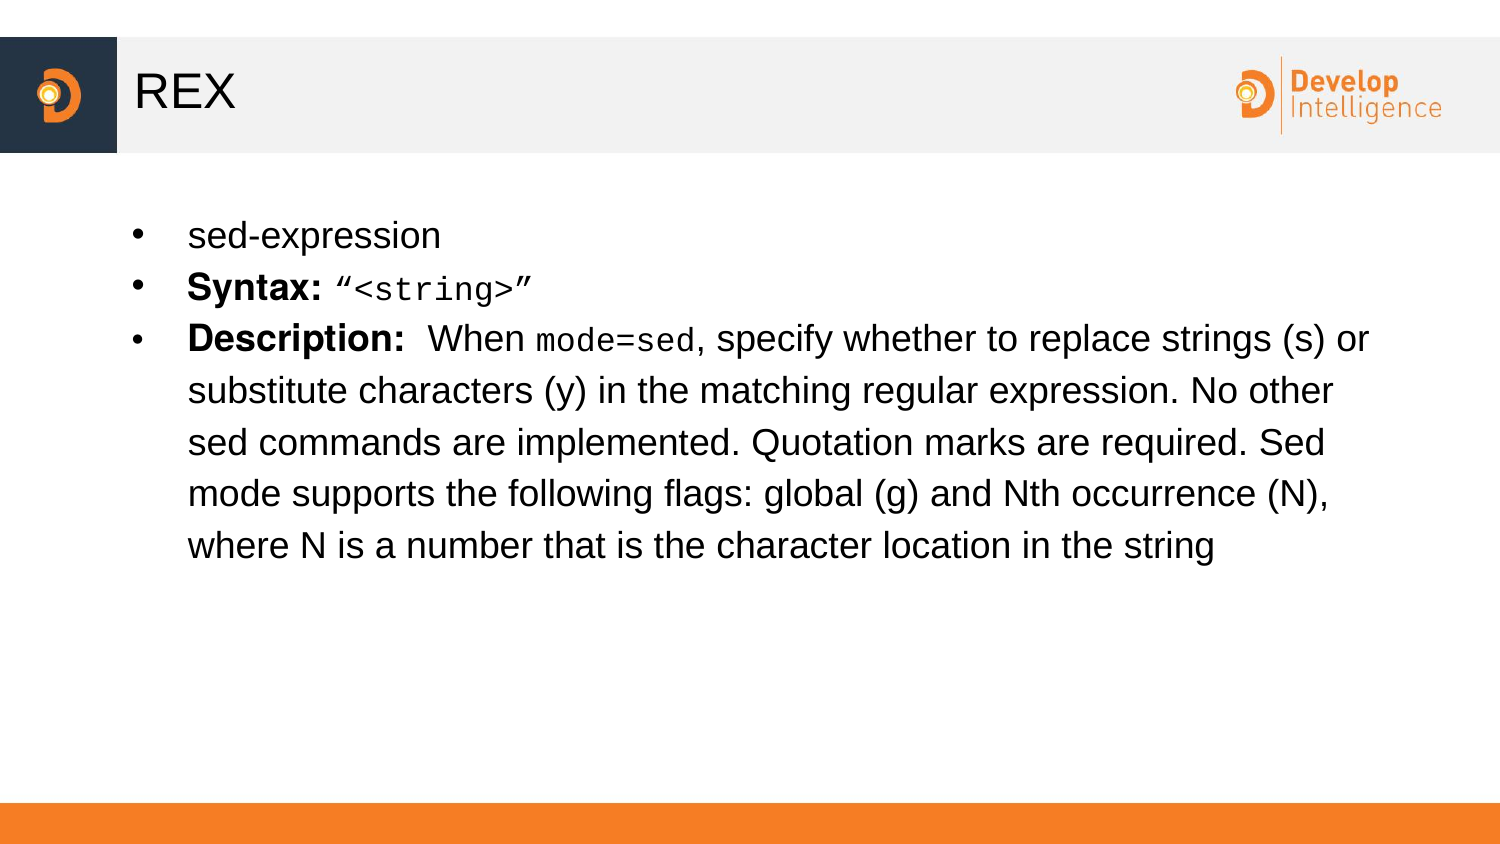

# REX
sed-expression
Syntax: “<string>”
Description:  When mode=sed, specify whether to replace strings (s) or substitute characters (y) in the matching regular expression. No other sed commands are implemented. Quotation marks are required. Sed mode supports the following flags: global (g) and Nth occurrence (N), where N is a number that is the character location in the string